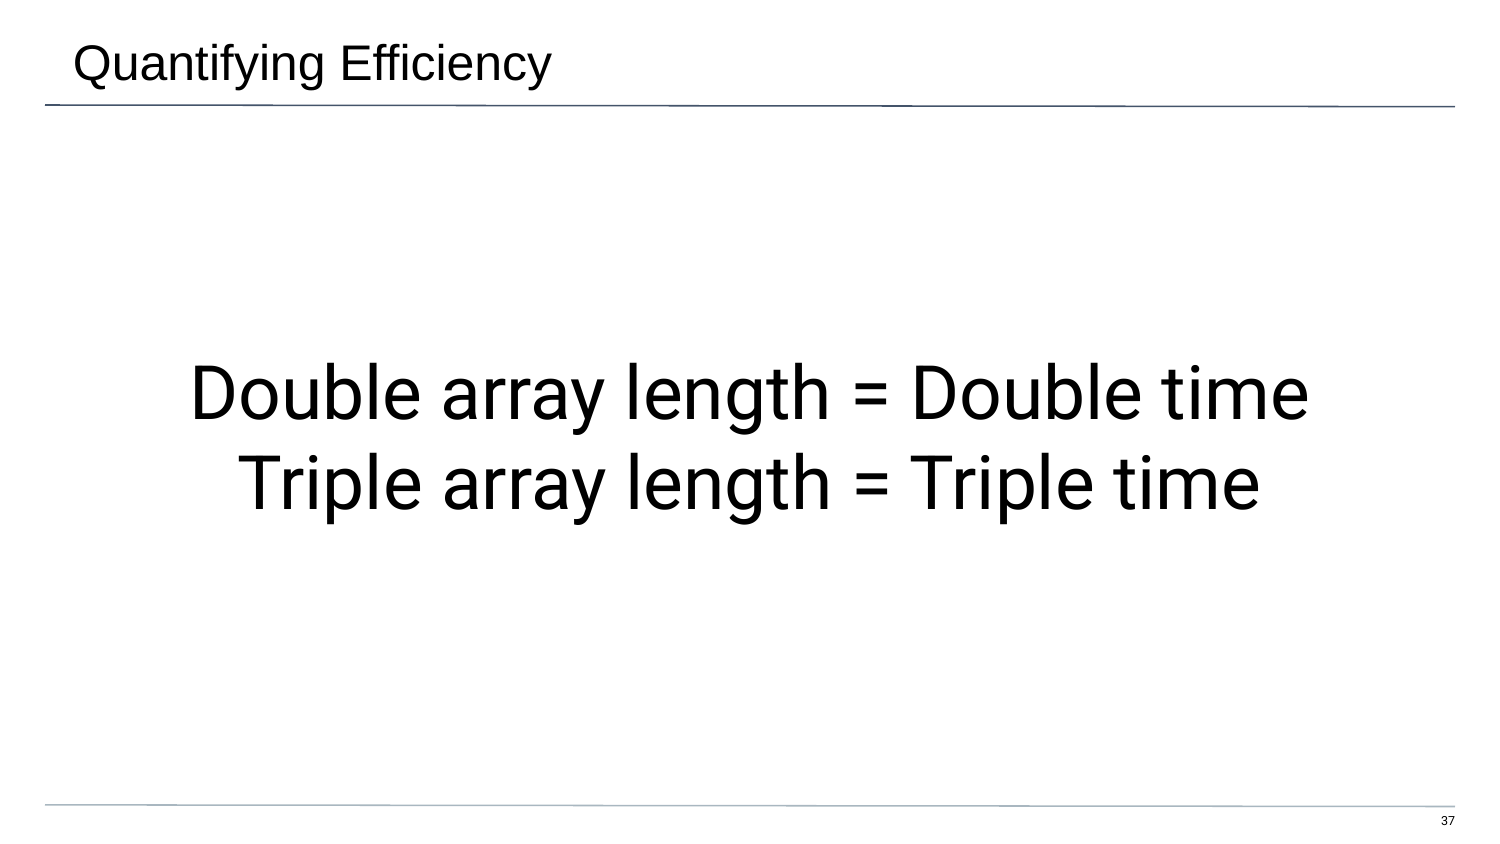

# Quantifying Efficiency

Double array length = Double time
Triple array length = Triple time